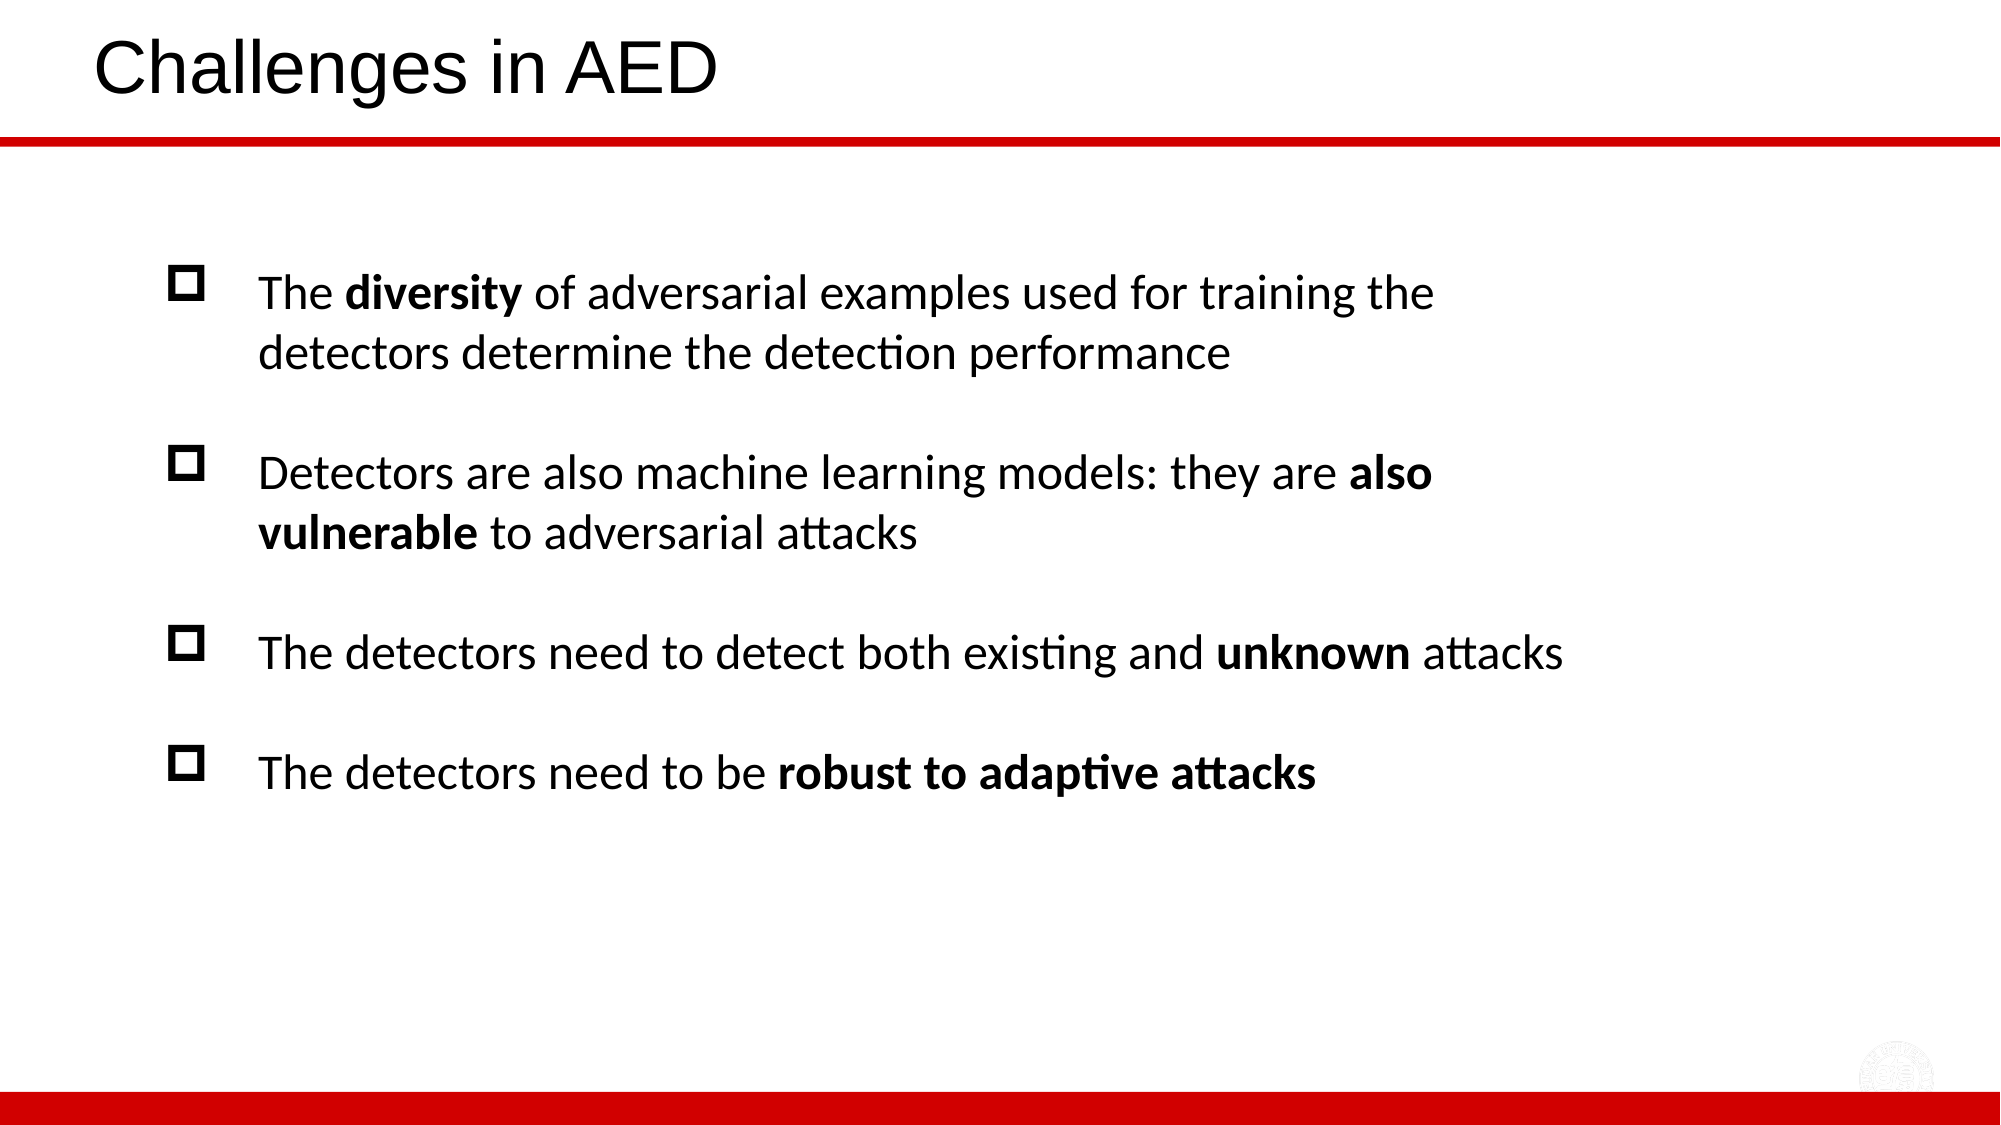

# Challenges in AED
The diversity of adversarial examples used for training the detectors determine the detection performance

Detectors are also machine learning models: they are also vulnerable to adversarial attacks

The detectors need to detect both existing and unknown attacks

The detectors need to be robust to adaptive attacks